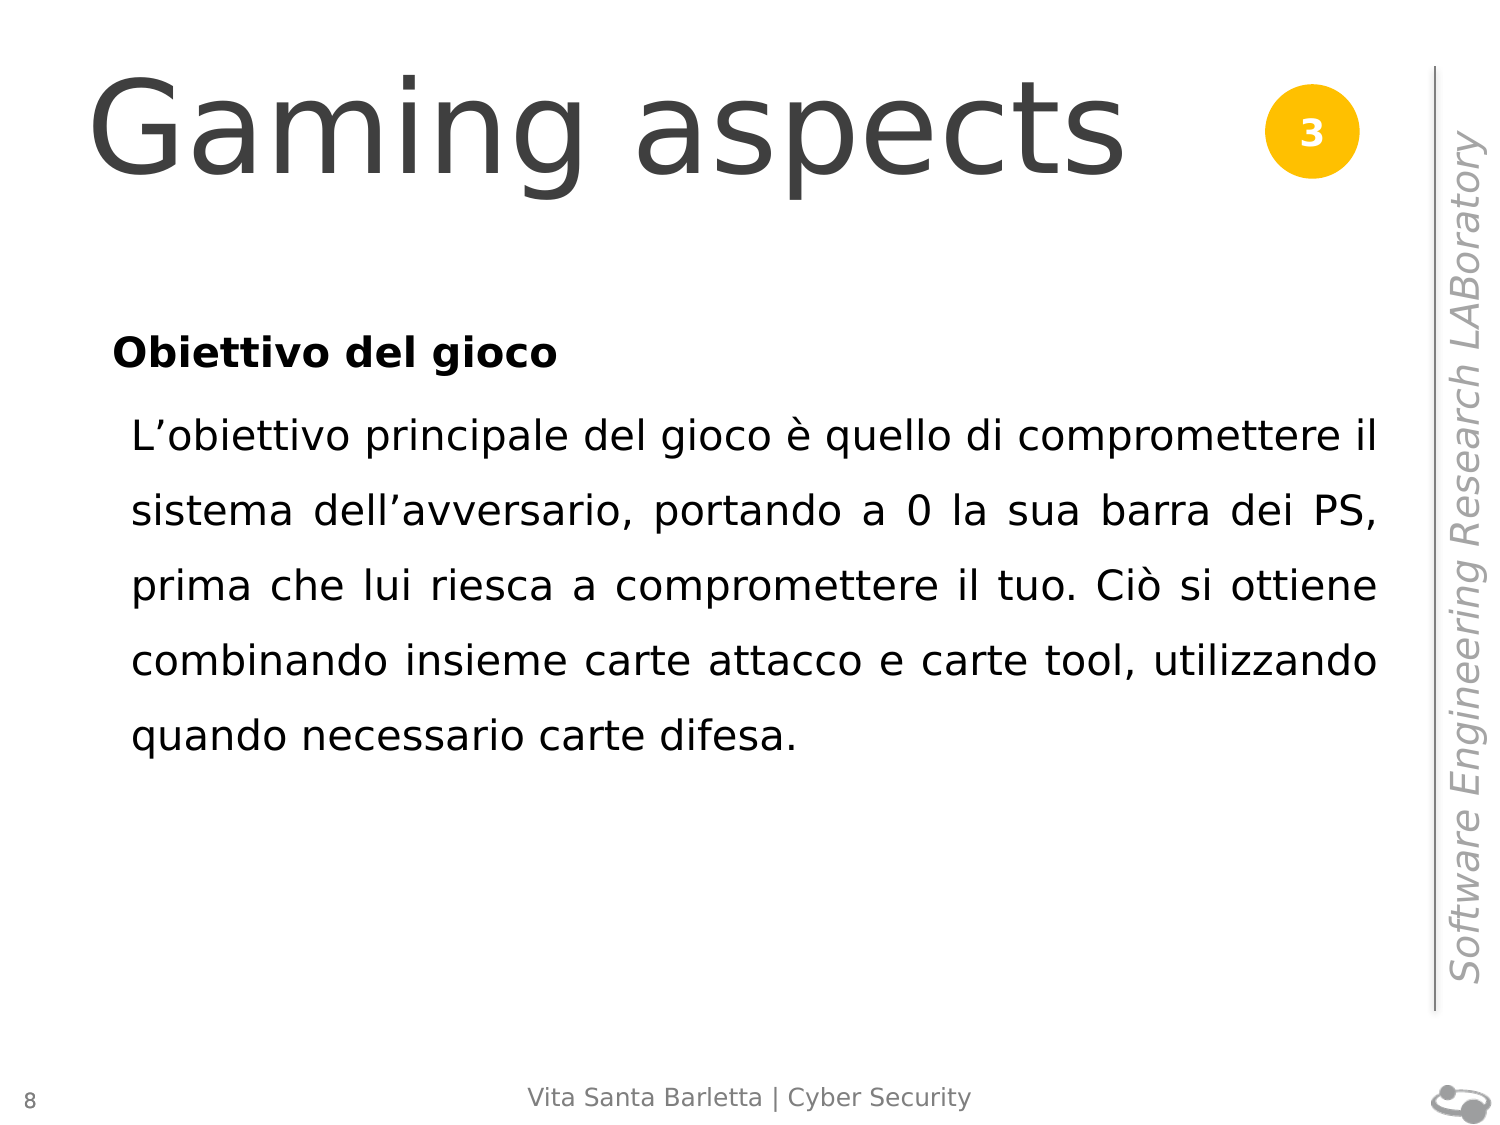

Gaming aspects
3
Obiettivo del gioco
L’obiettivo principale del gioco è quello di compromettere il sistema dell’avversario, portando a 0 la sua barra dei PS, prima che lui riesca a compromettere il tuo. Ciò si ottiene combinando insieme carte attacco e carte tool, utilizzando quando necessario carte difesa.